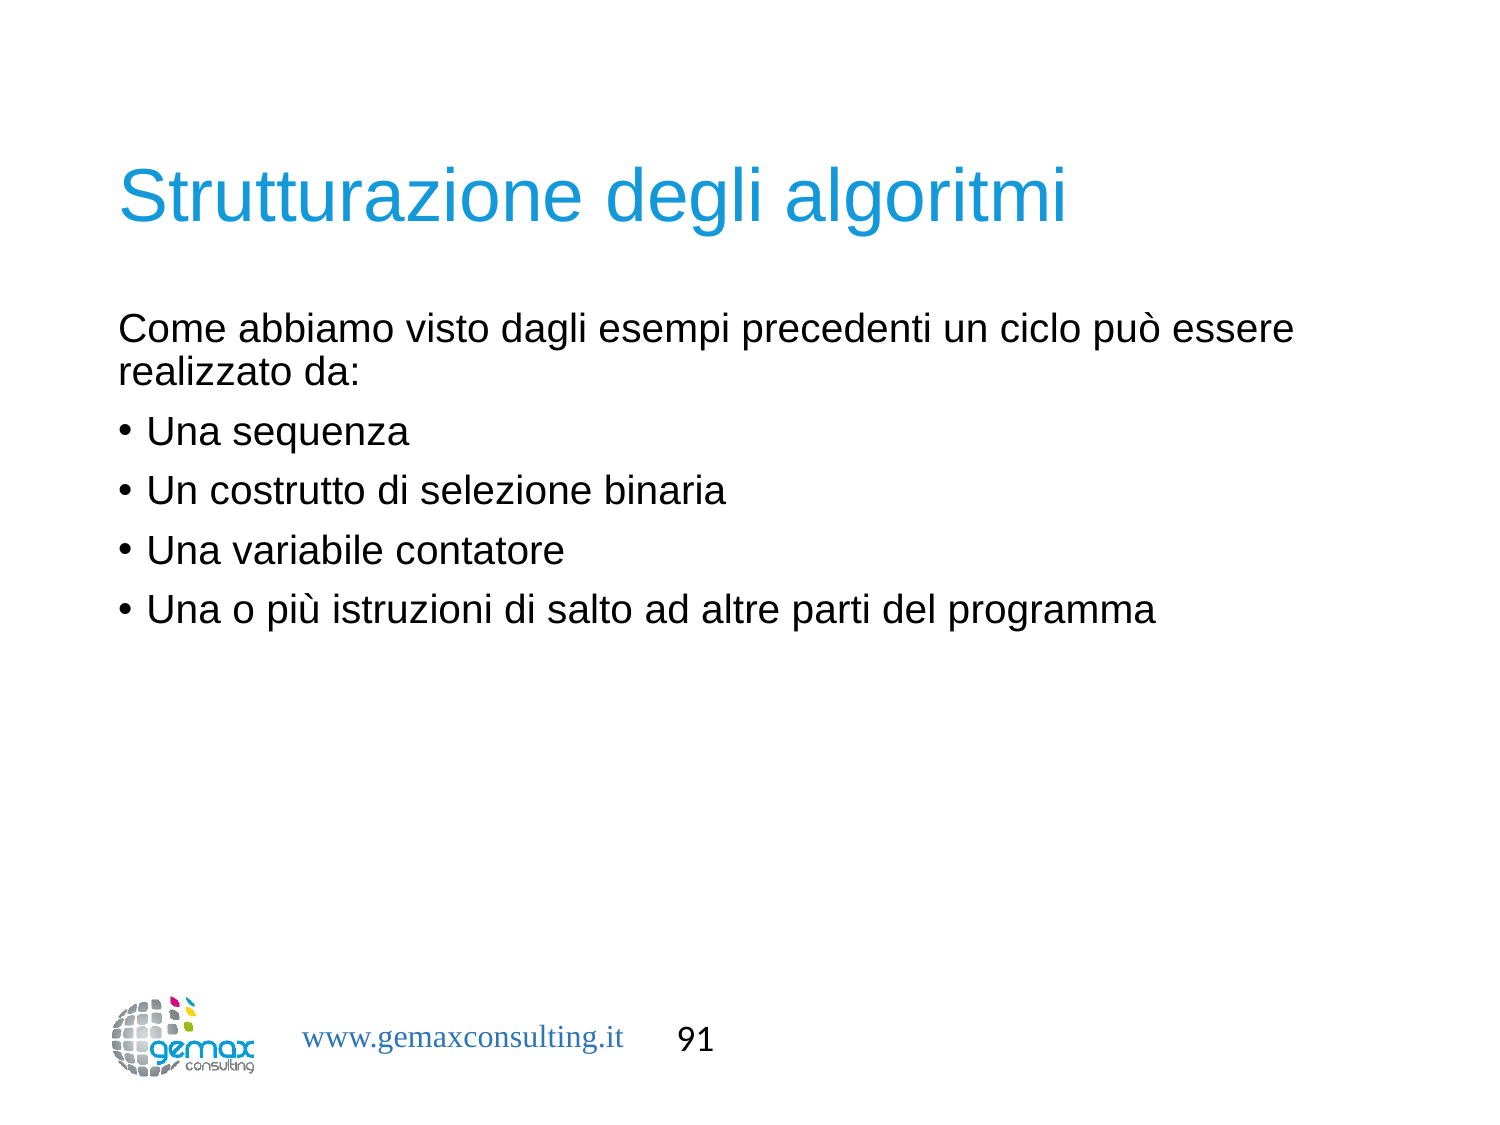

# Strutturazione degli algoritmi
Come abbiamo visto dagli esempi precedenti un ciclo può essere realizzato da:
Una sequenza
Un costrutto di selezione binaria
Una variabile contatore
Una o più istruzioni di salto ad altre parti del programma
91